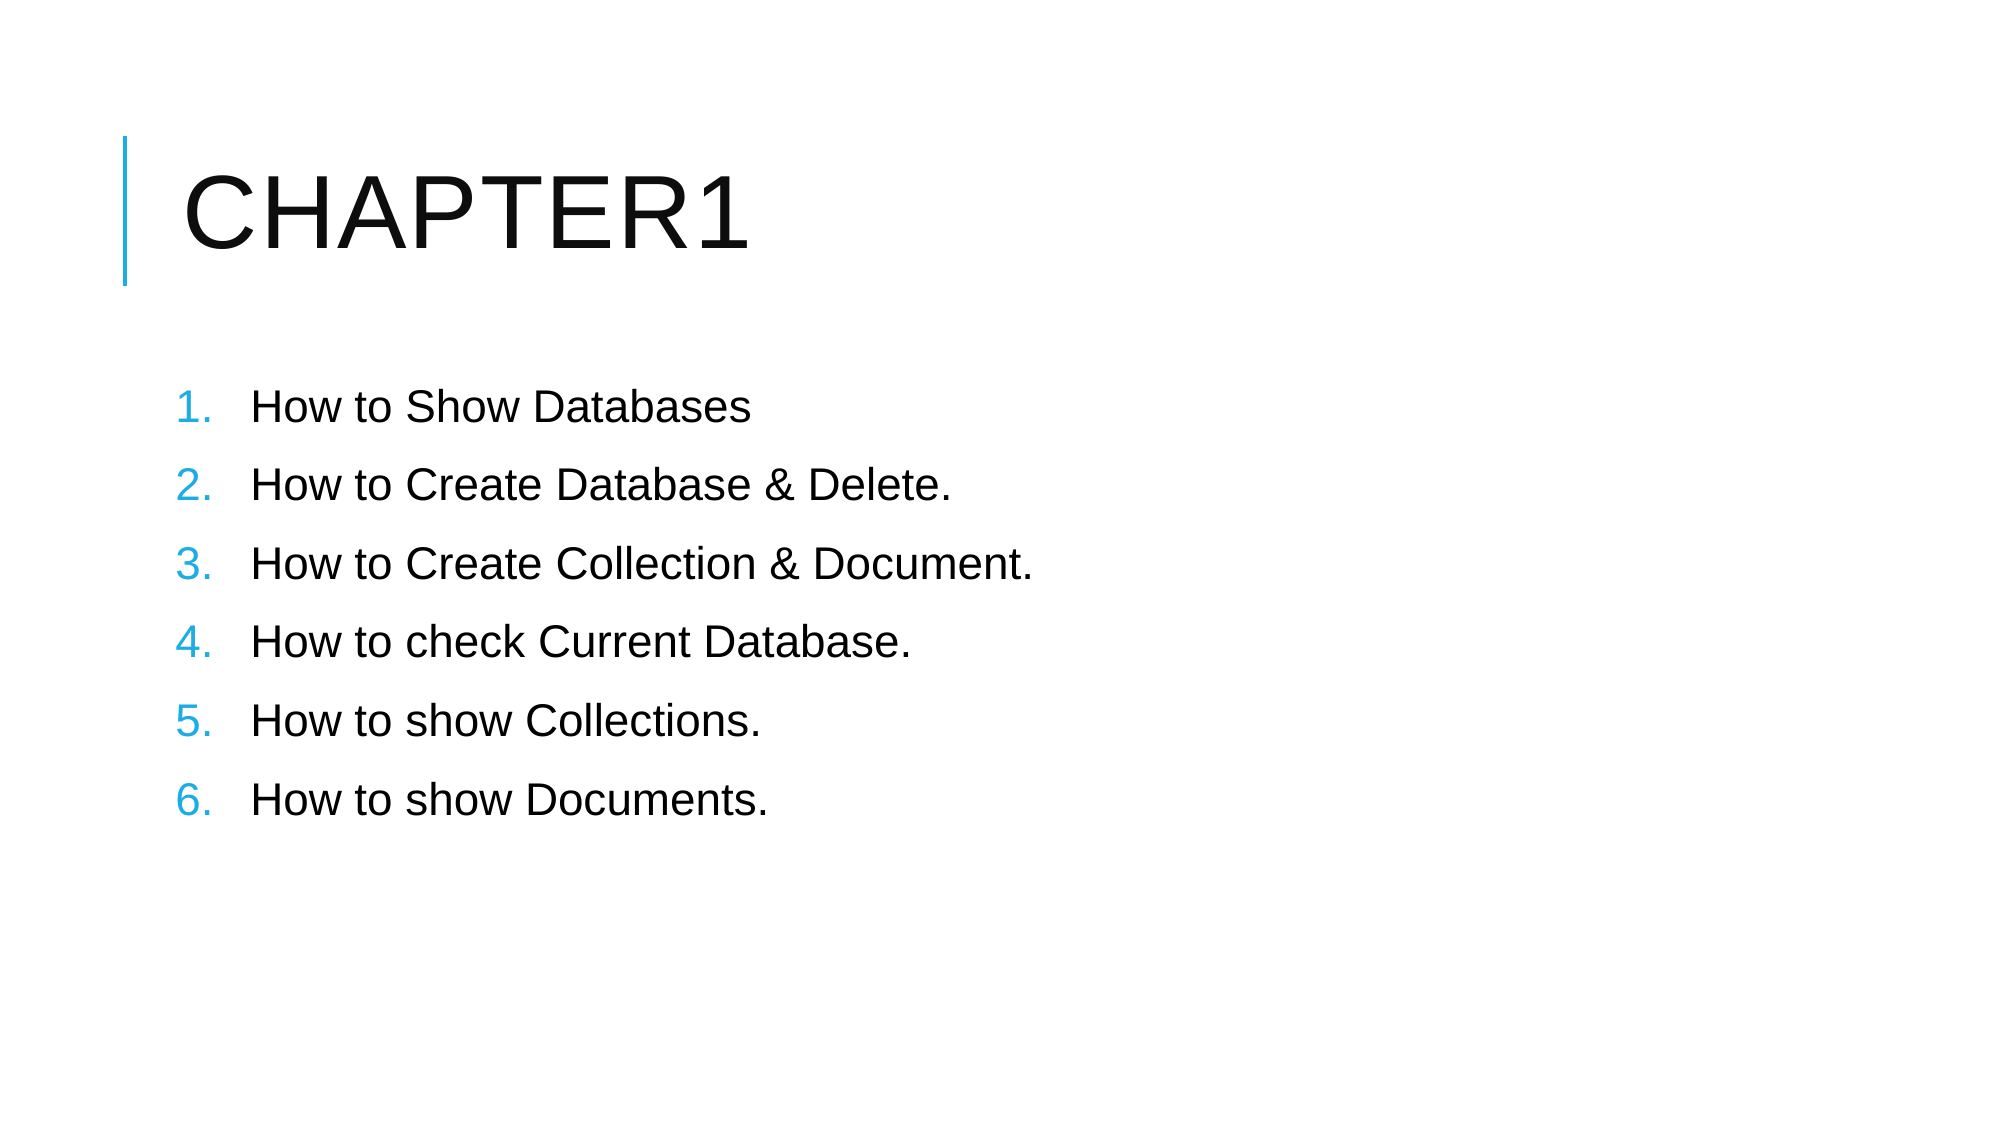

# Chapter1
How to Show Databases
How to Create Database & Delete.
How to Create Collection & Document.
How to check Current Database.
How to show Collections.
How to show Documents.